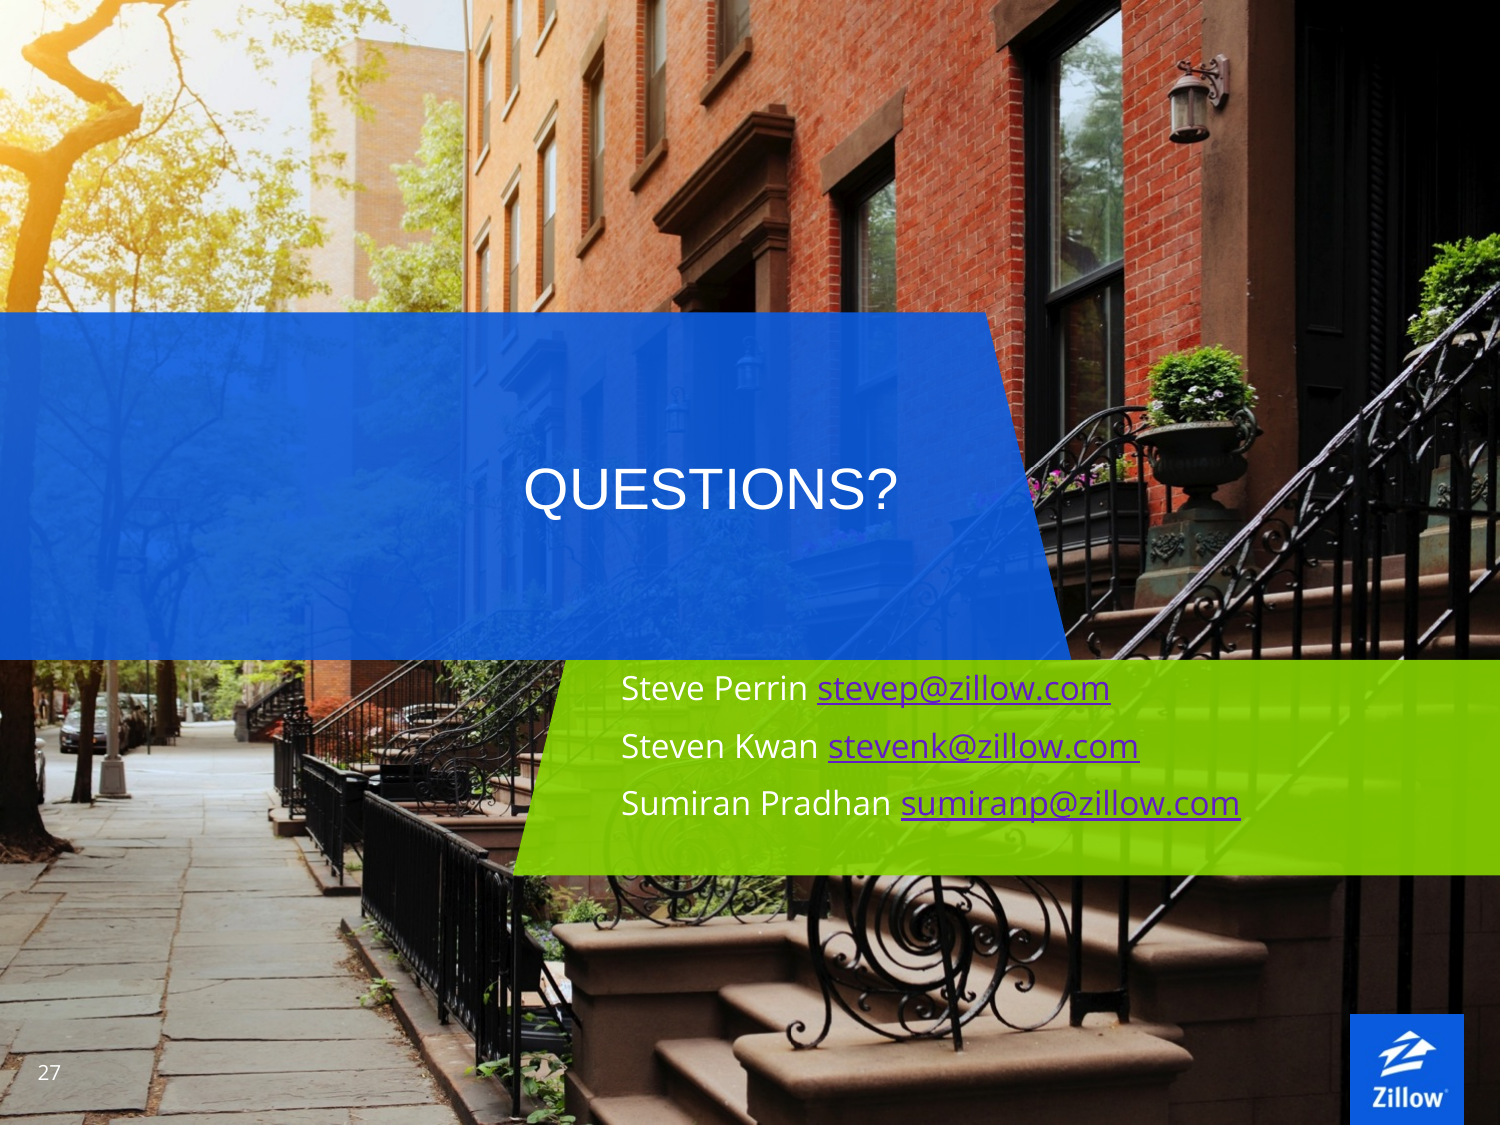

Questions?
Steve Perrin stevep@zillow.com
Steven Kwan stevenk@zillow.com
Sumiran Pradhan sumiranp@zillow.com